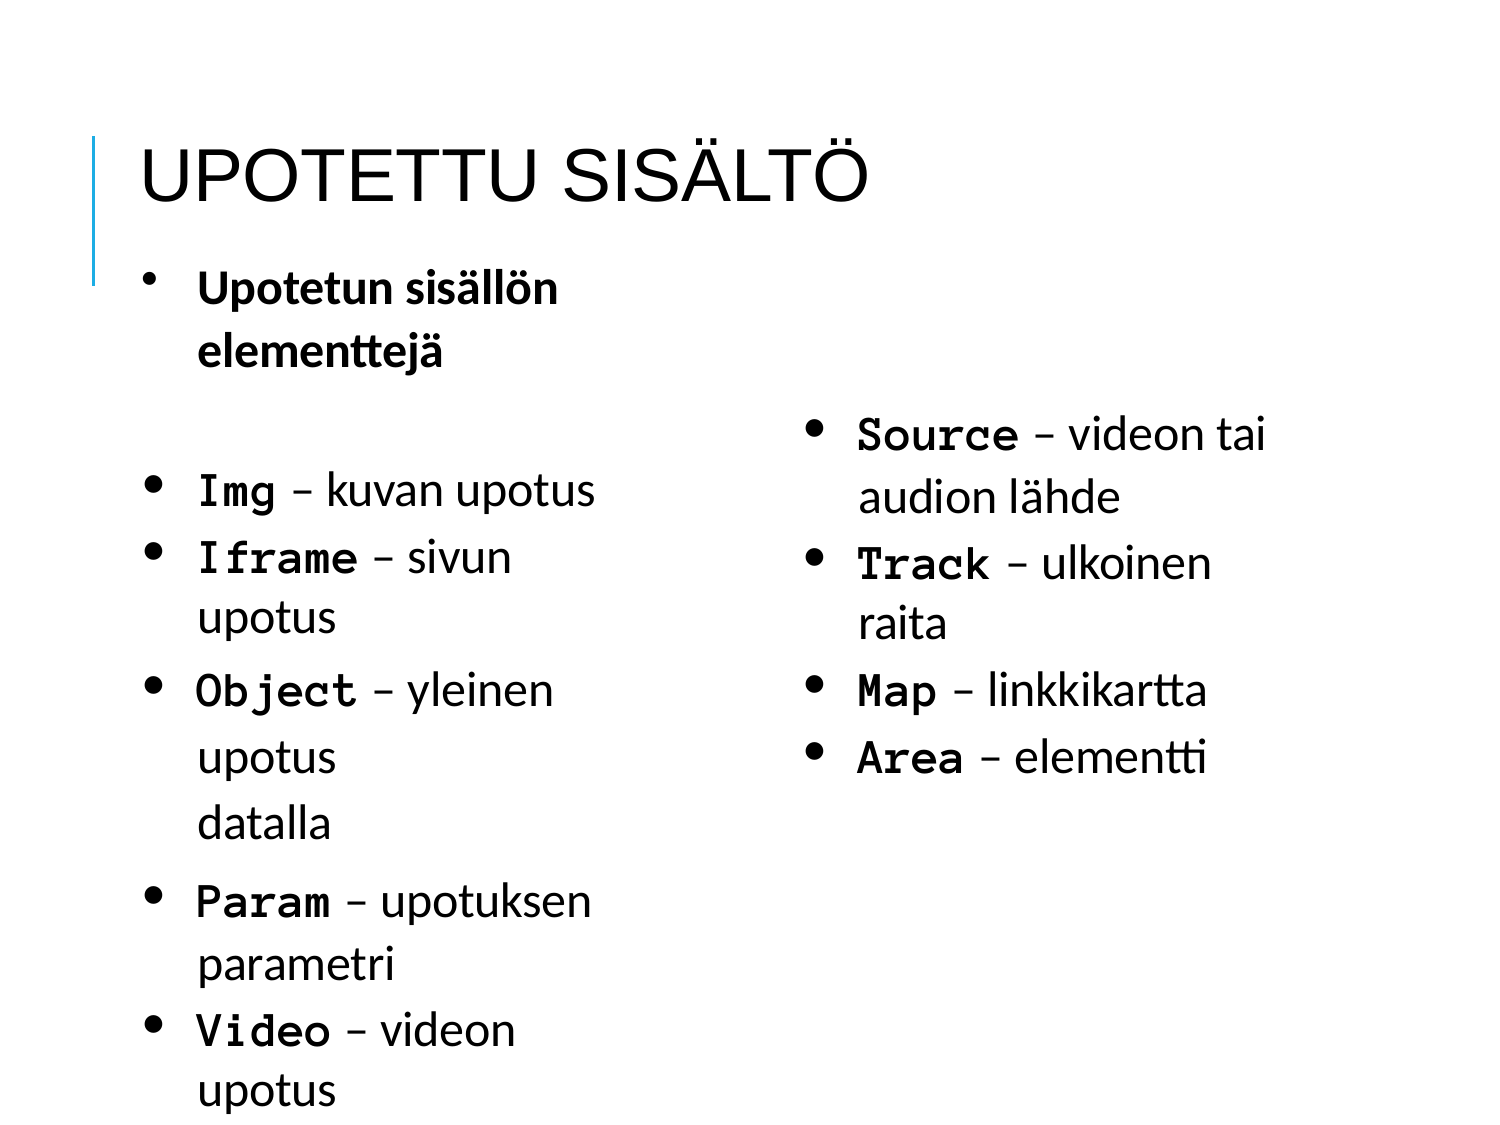

# Upotettu sisältö
Upotetun sisällön  elementtejä

Img – kuvan upotus
Iframe – sivun upotus
Object – yleinen upotus
datalla
Param – upotuksen  parametri
Video – videon upotus
Audio – äänen upotus
Source – videon tai  audion lähde
Track – ulkoinen raita
Map – linkkikartta
Area – elementti
Merja Marin
22